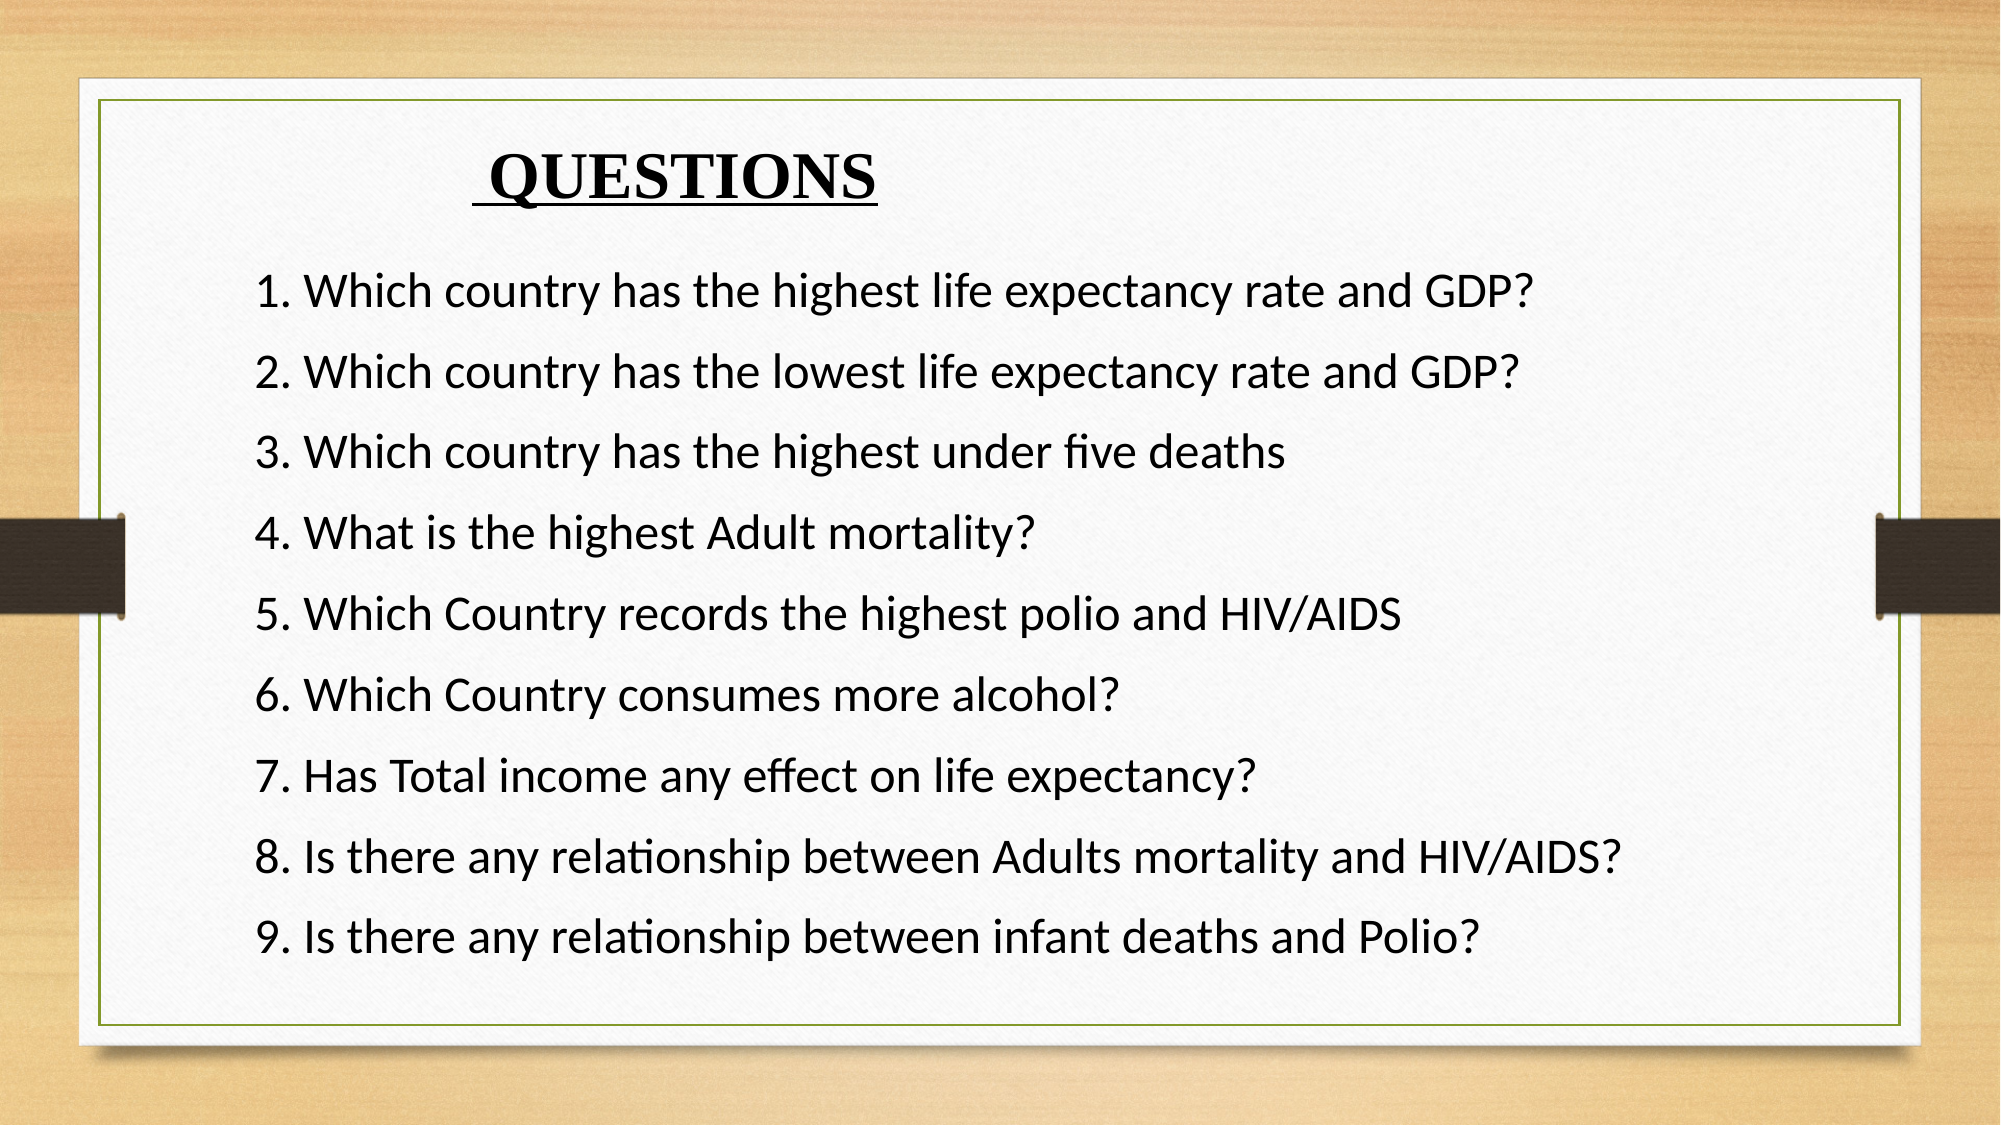

QUESTIONS
1. Which country has the highest life expectancy rate and GDP?
2. Which country has the lowest life expectancy rate and GDP?
3. Which country has the highest under five deaths
4. What is the highest Adult mortality?
5. Which Country records the highest polio and HIV/AIDS
6. Which Country consumes more alcohol?
7. Has Total income any effect on life expectancy?
8. Is there any relationship between Adults mortality and HIV/AIDS?
9. Is there any relationship between infant deaths and Polio?